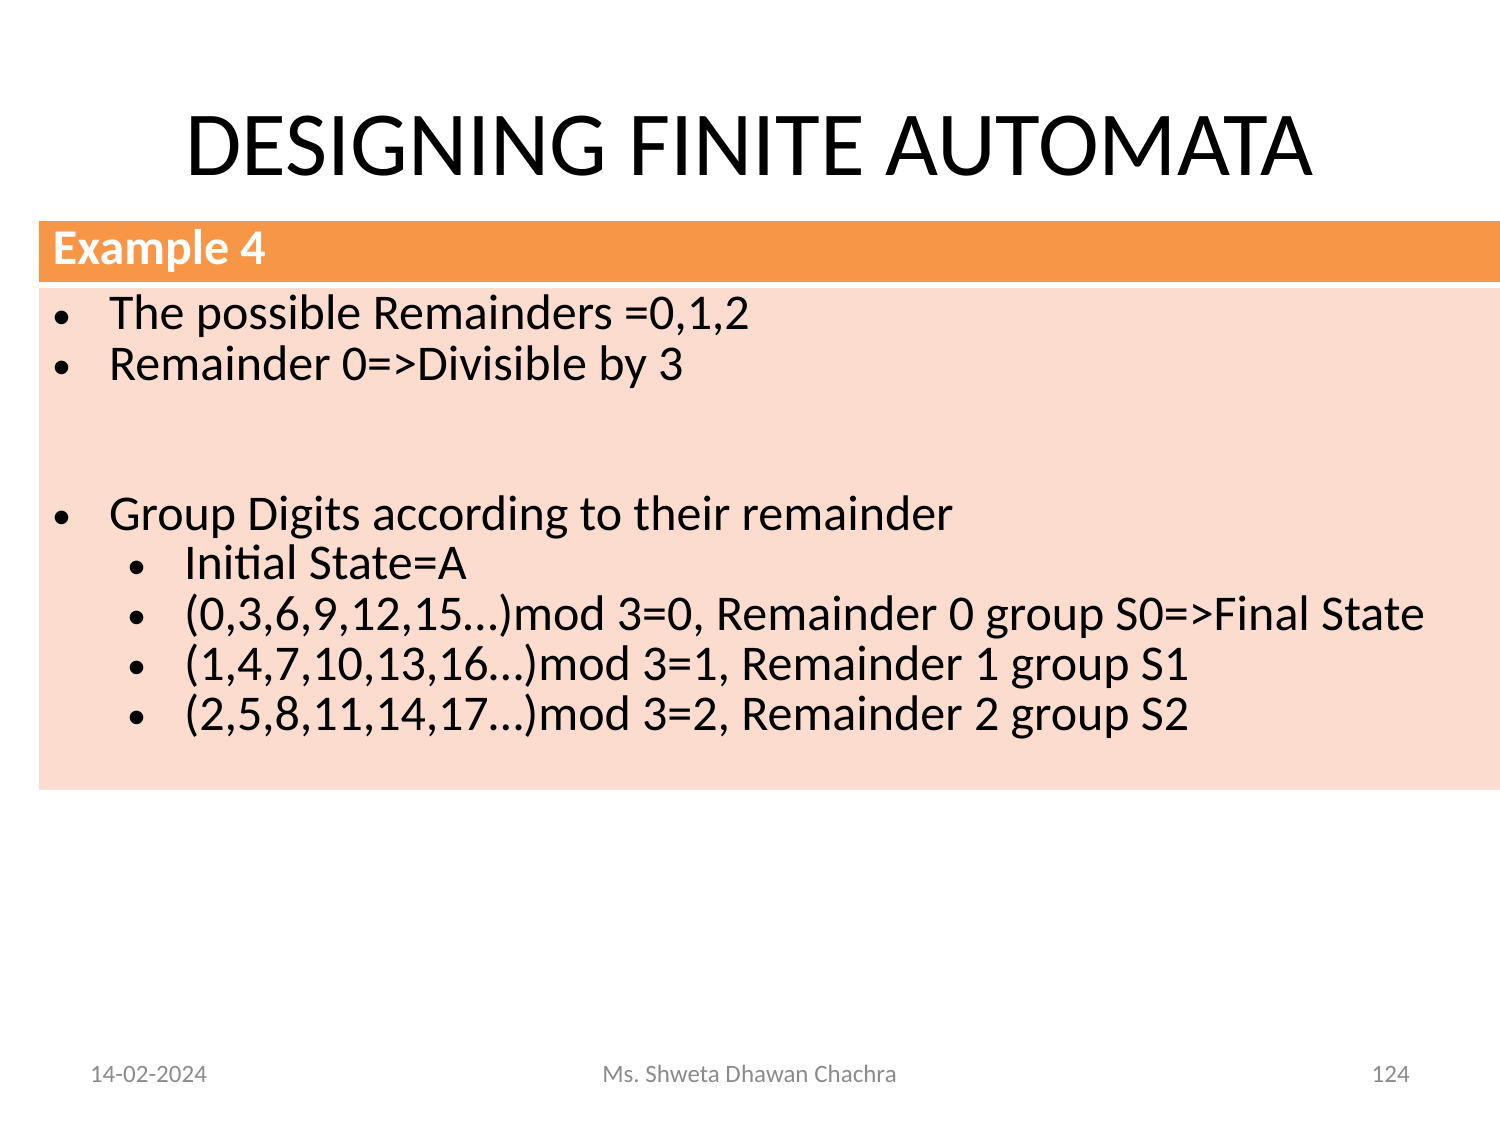

# DESIGNING FINITE AUTOMATA
| Example 4 |
| --- |
| The possible Remainders =0,1,2 Remainder 0=>Divisible by 3 Group Digits according to their remainder Initial State=A (0,3,6,9,12,15…)mod 3=0, Remainder 0 group S0=>Final State (1,4,7,10,13,16…)mod 3=1, Remainder 1 group S1 (2,5,8,11,14,17…)mod 3=2, Remainder 2 group S2 |
14-02-2024
Ms. Shweta Dhawan Chachra
124